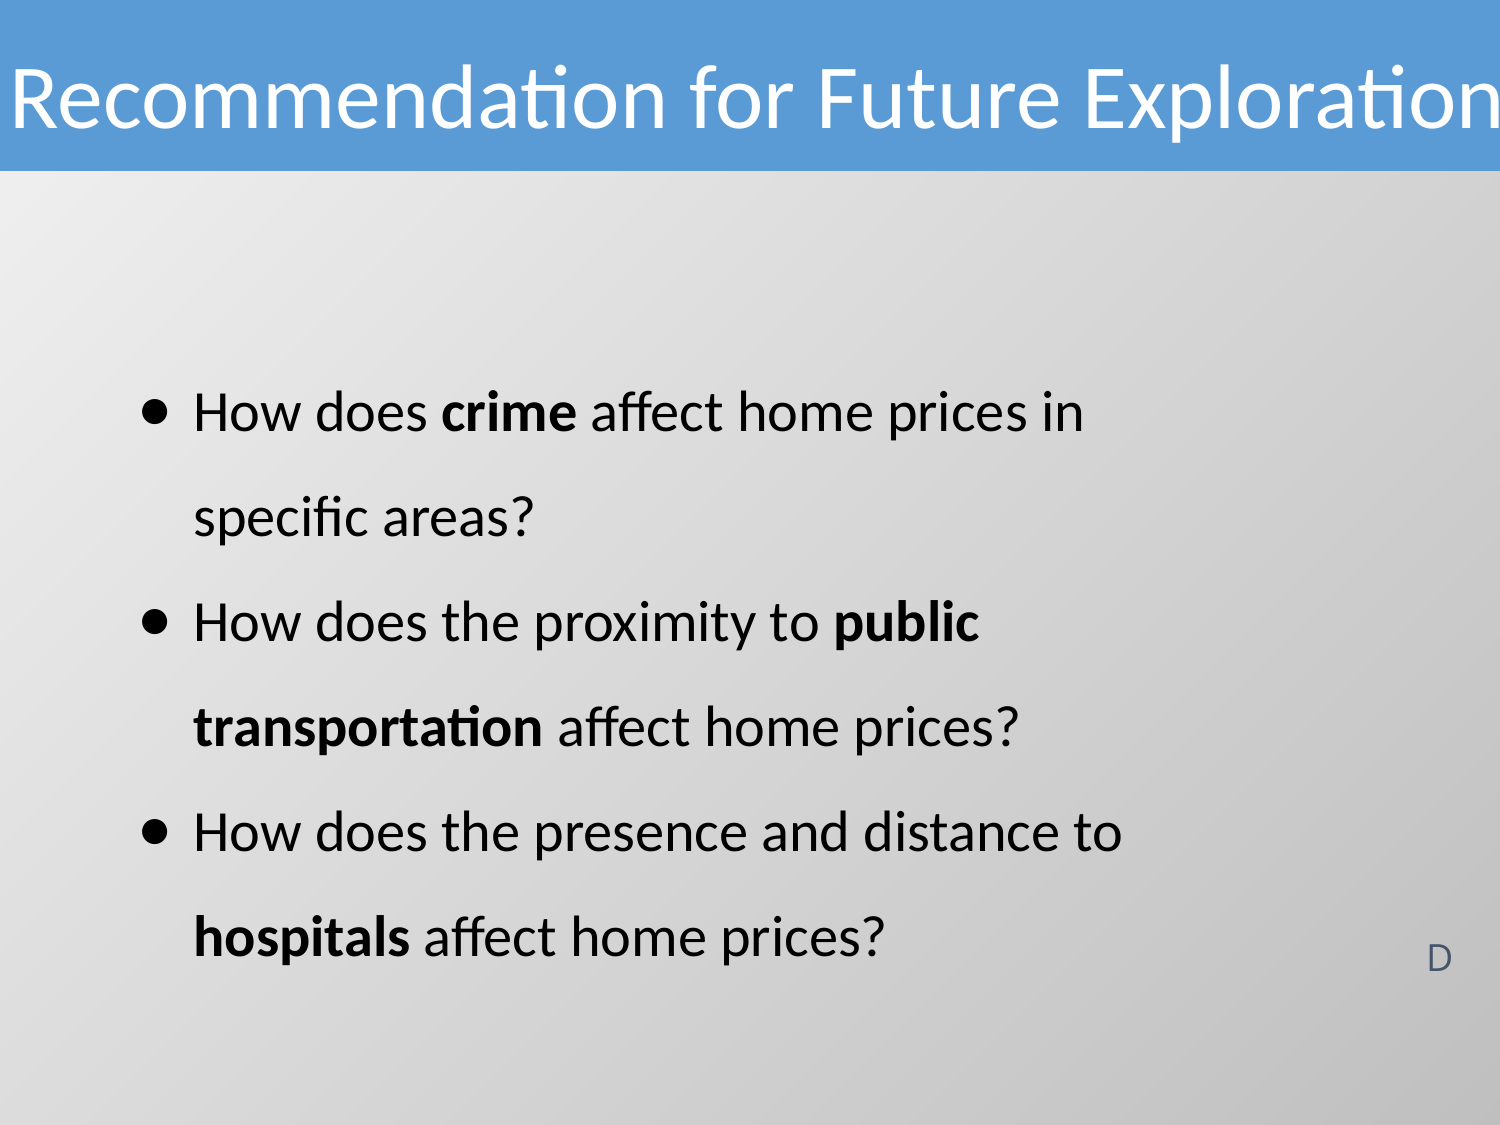

# Recommendation for Future Exploration
How does crime affect home prices in specific areas?
How does the proximity to public transportation affect home prices?
How does the presence and distance to hospitals affect home prices?
D